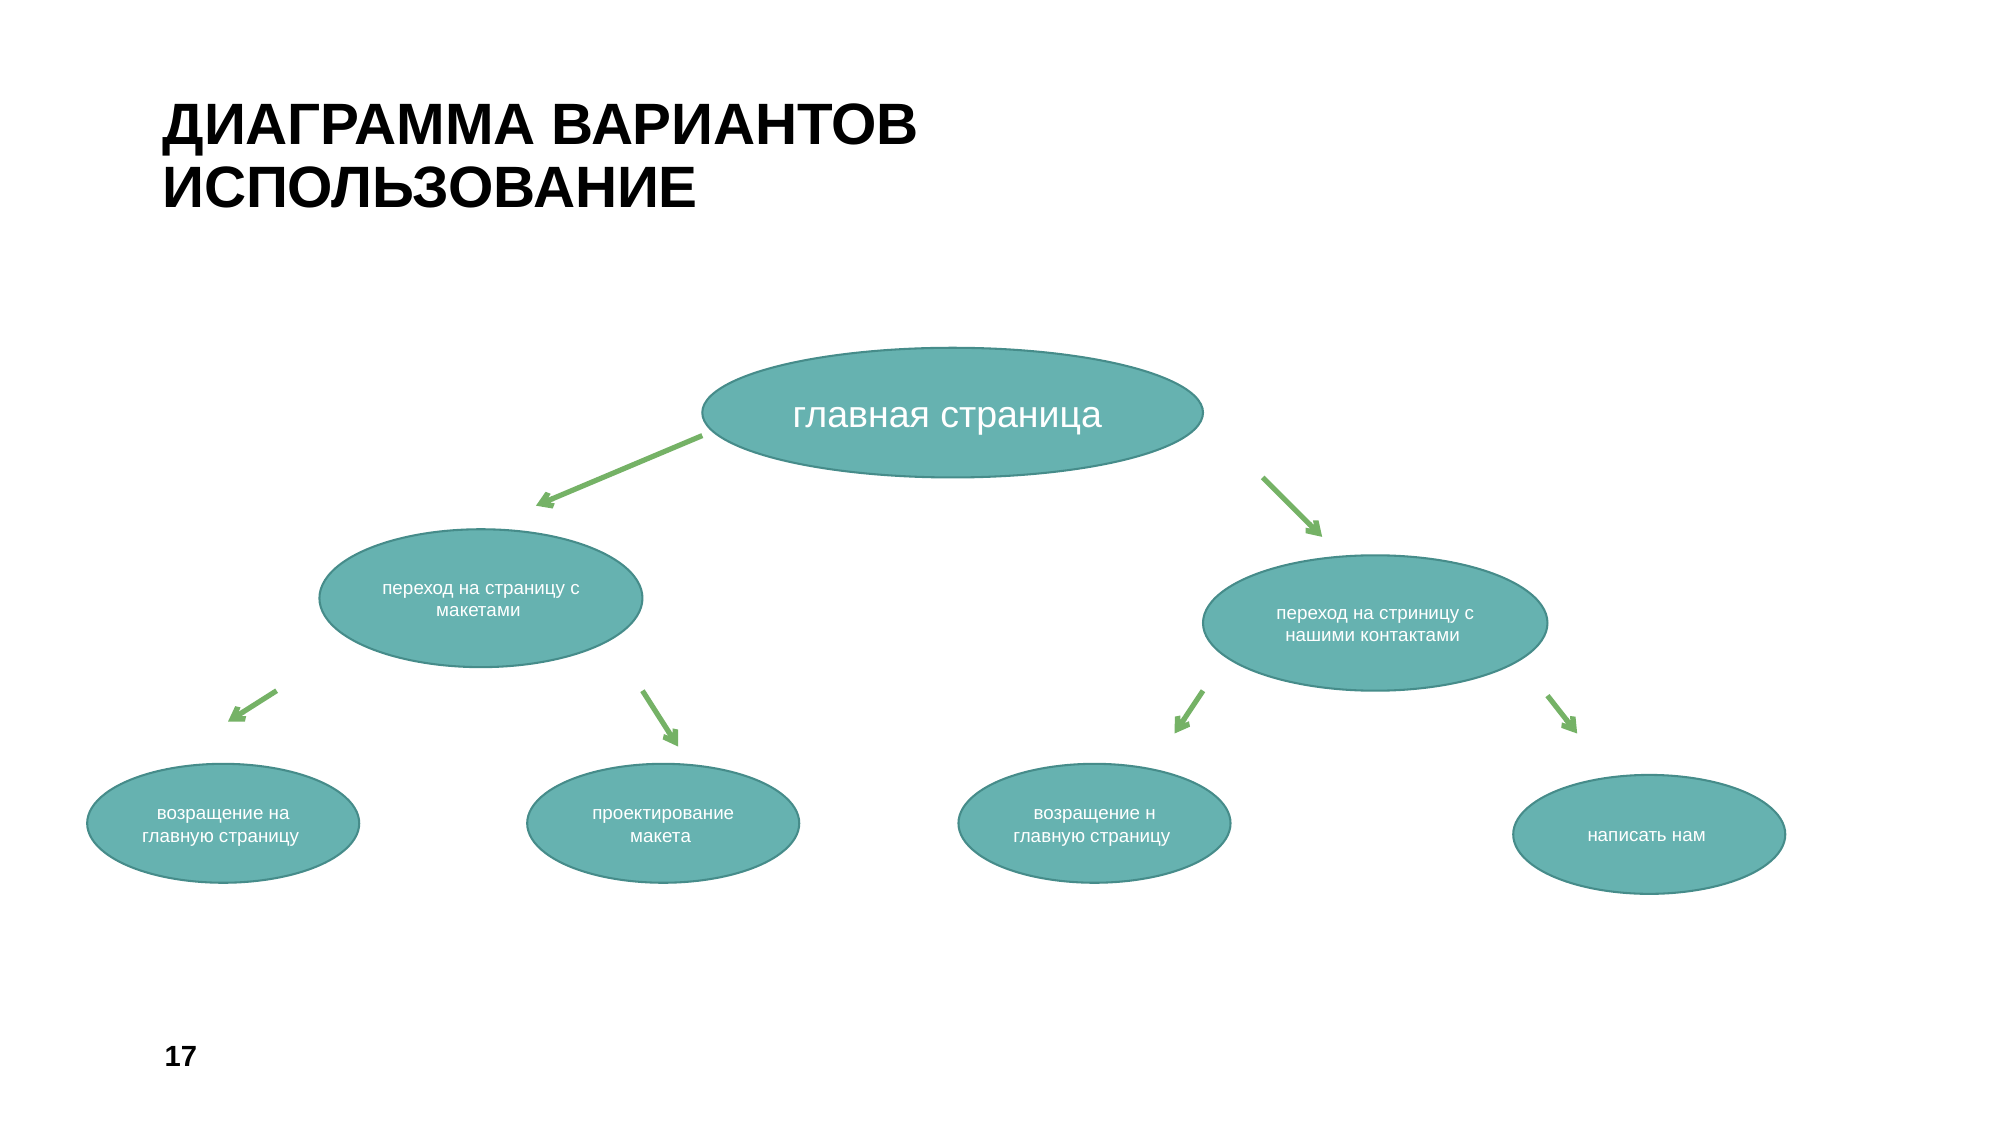

# диаграмма вариантов использование
главная страница
переход на страницу с макетами
переход на стриницу с нашими контактами
возращение на главную страницу
проектирование макета
возращение н главную страницу
написать нам
17